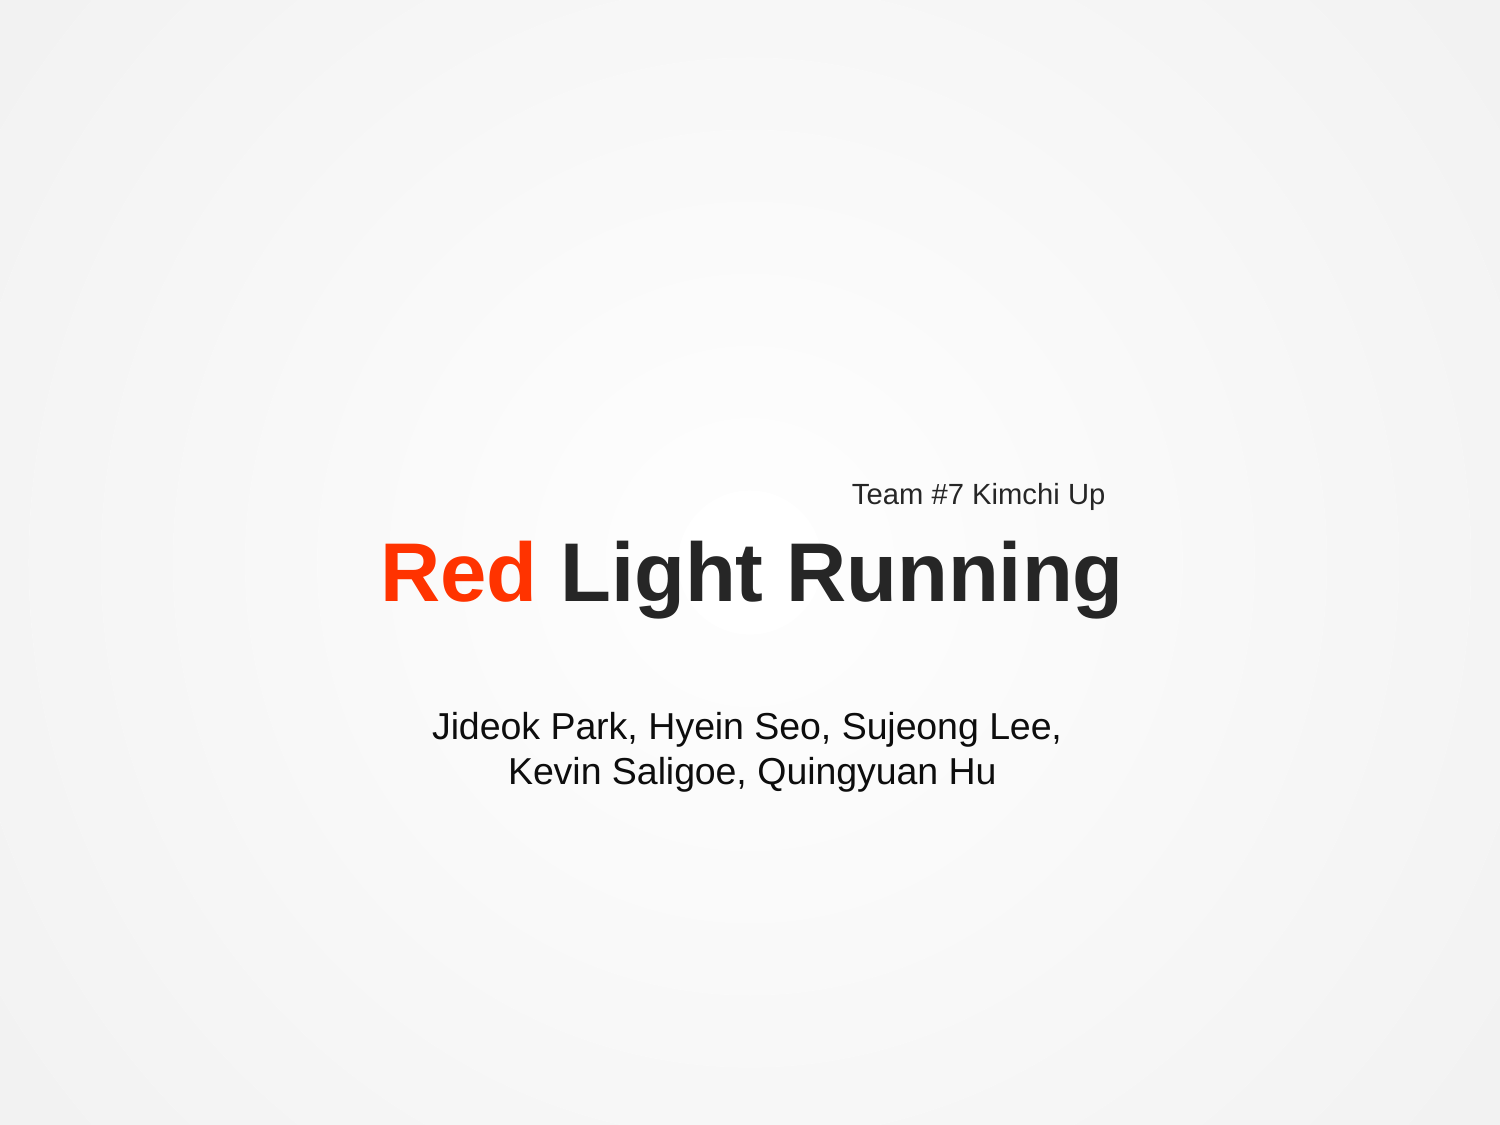

Team #7 Kimchi Up
Red Light Running

Jideok Park, Hyein Seo, Sujeong Lee,
Kevin Saligoe, Quingyuan Hu